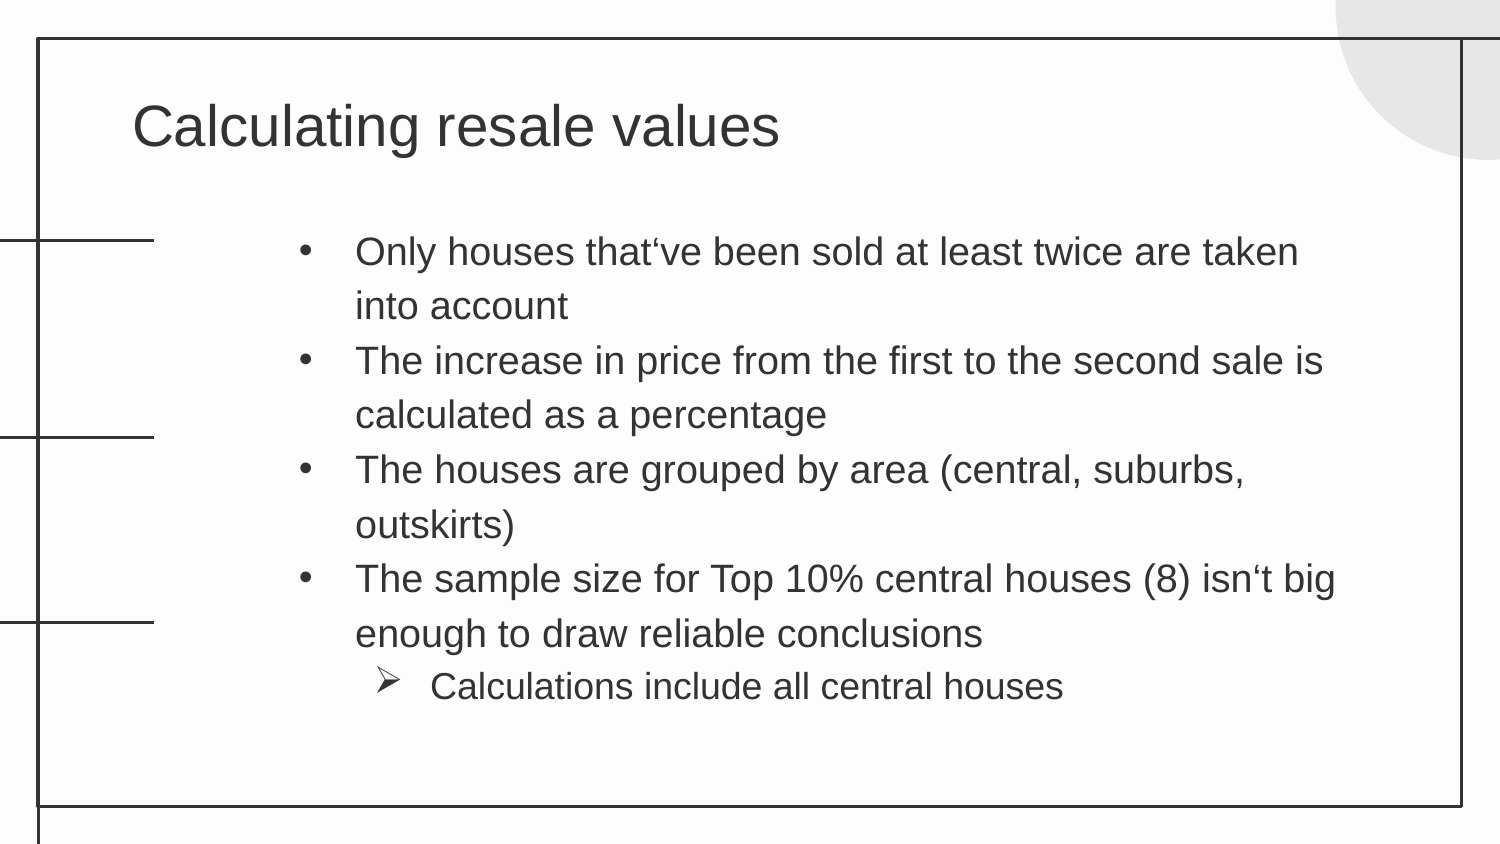

# Calculating resale values
Only houses that‘ve been sold at least twice are taken into account
The increase in price from the first to the second sale is calculated as a percentage
The houses are grouped by area (central, suburbs, outskirts)
The sample size for Top 10% central houses (8) isn‘t big enough to draw reliable conclusions
Calculations include all central houses